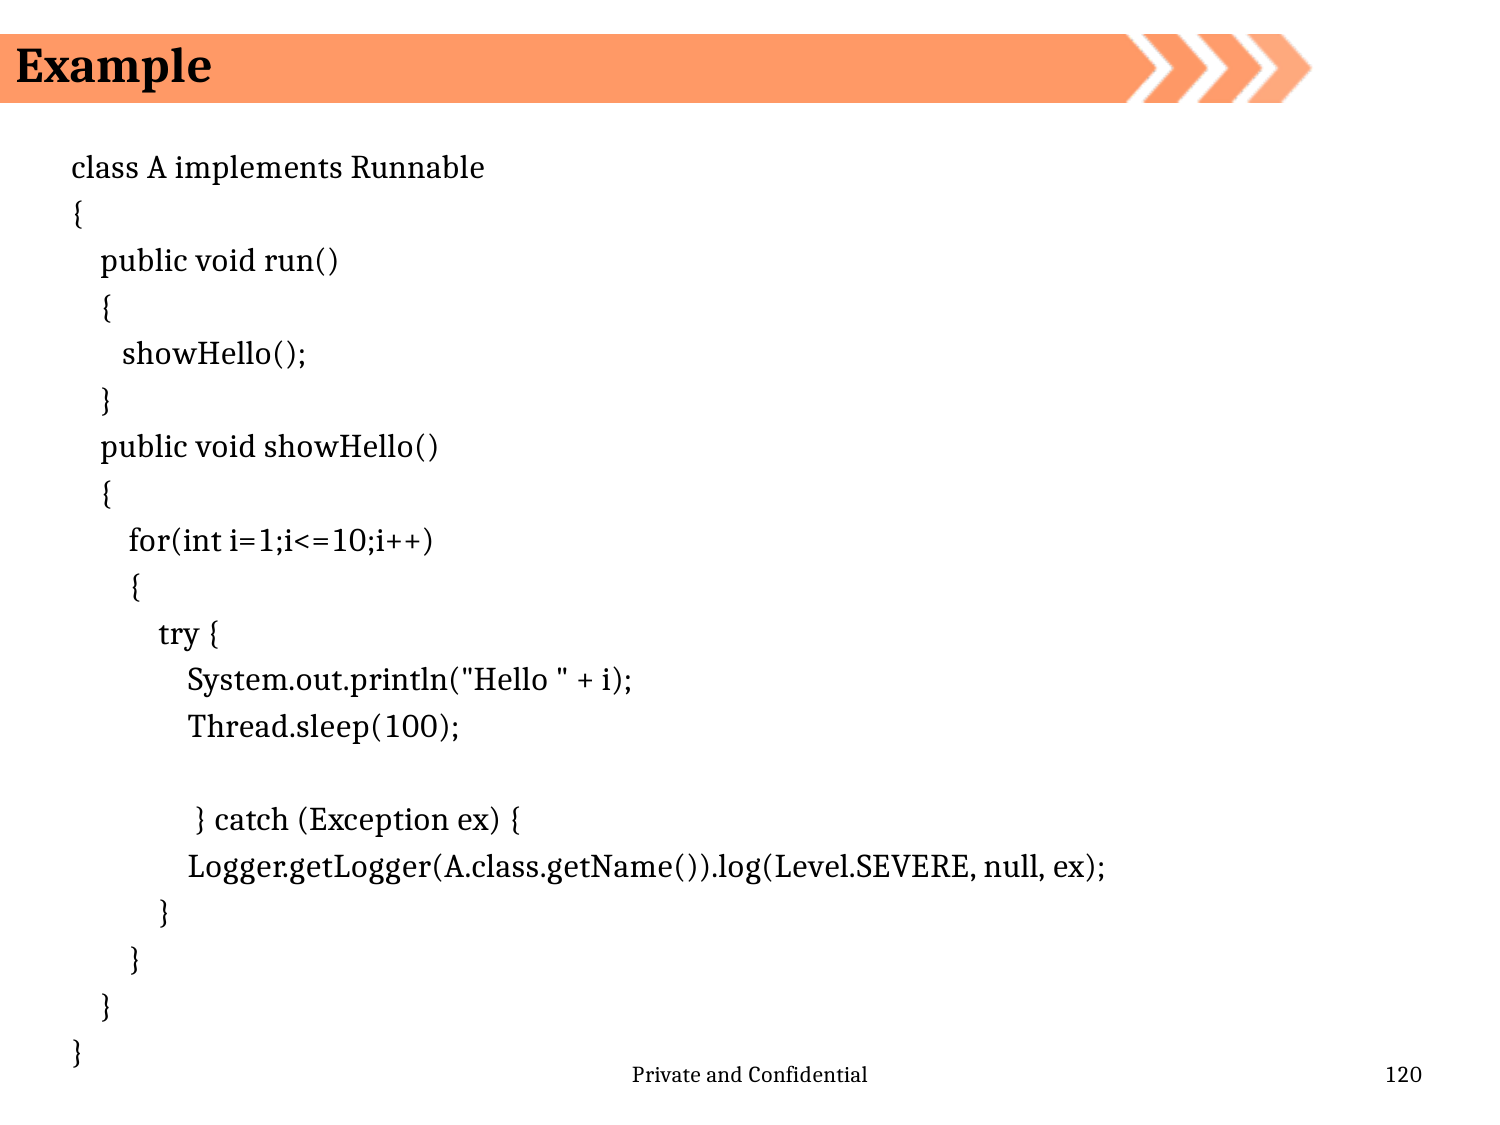

Example
class A implements Runnable
{
    public void run()
    {
       showHello();
    }
    public void showHello()
    {
        for(int i=1;i<=10;i++)
        {
            try {
                System.out.println("Hello " + i);
                Thread.sleep(100);

                 } catch (Exception ex) {
                Logger.getLogger(A.class.getName()).log(Level.SEVERE, null, ex);
            }
        }
    }
}